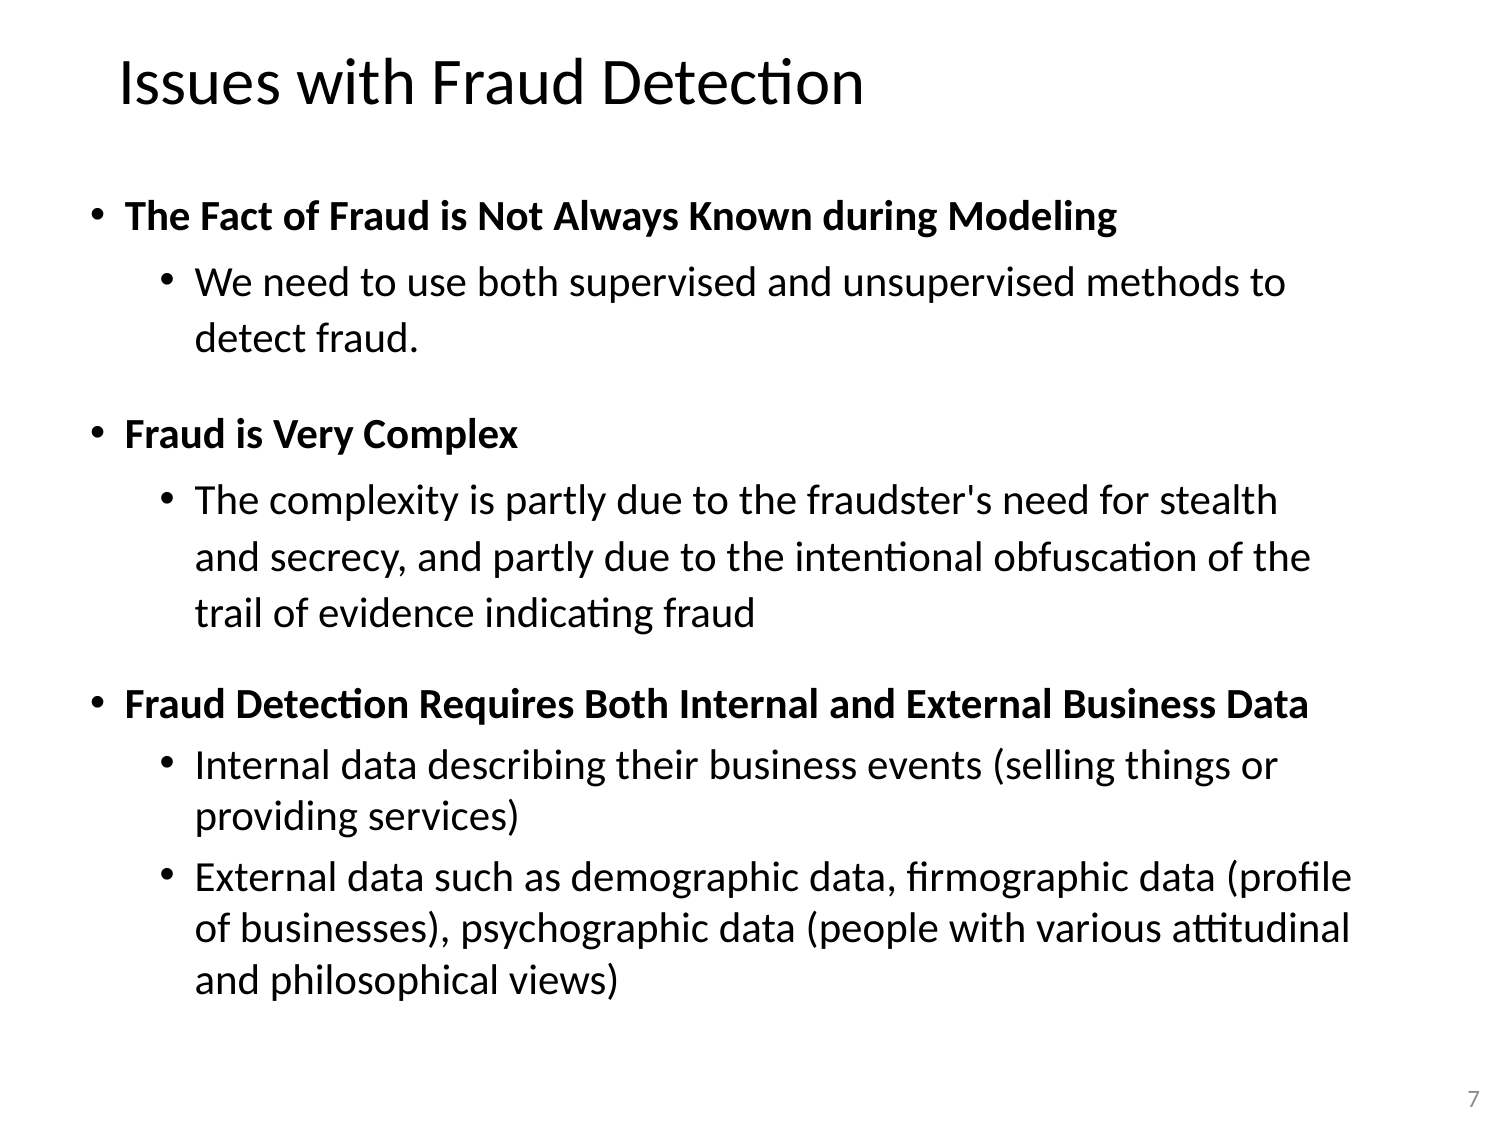

# Issues with Fraud Detection
The Fact of Fraud is Not Always Known during Modeling
We need to use both supervised and unsupervised methods to detect fraud.
Fraud is Very Complex
The complexity is partly due to the fraudster's need for stealth and secrecy, and partly due to the intentional obfuscation of the trail of evidence indicating fraud
Fraud Detection Requires Both Internal and External Business Data
Internal data describing their business events (selling things or providing services)
External data such as demographic data, firmographic data (profile of businesses), psychographic data (people with various attitudinal and philosophical views)
7